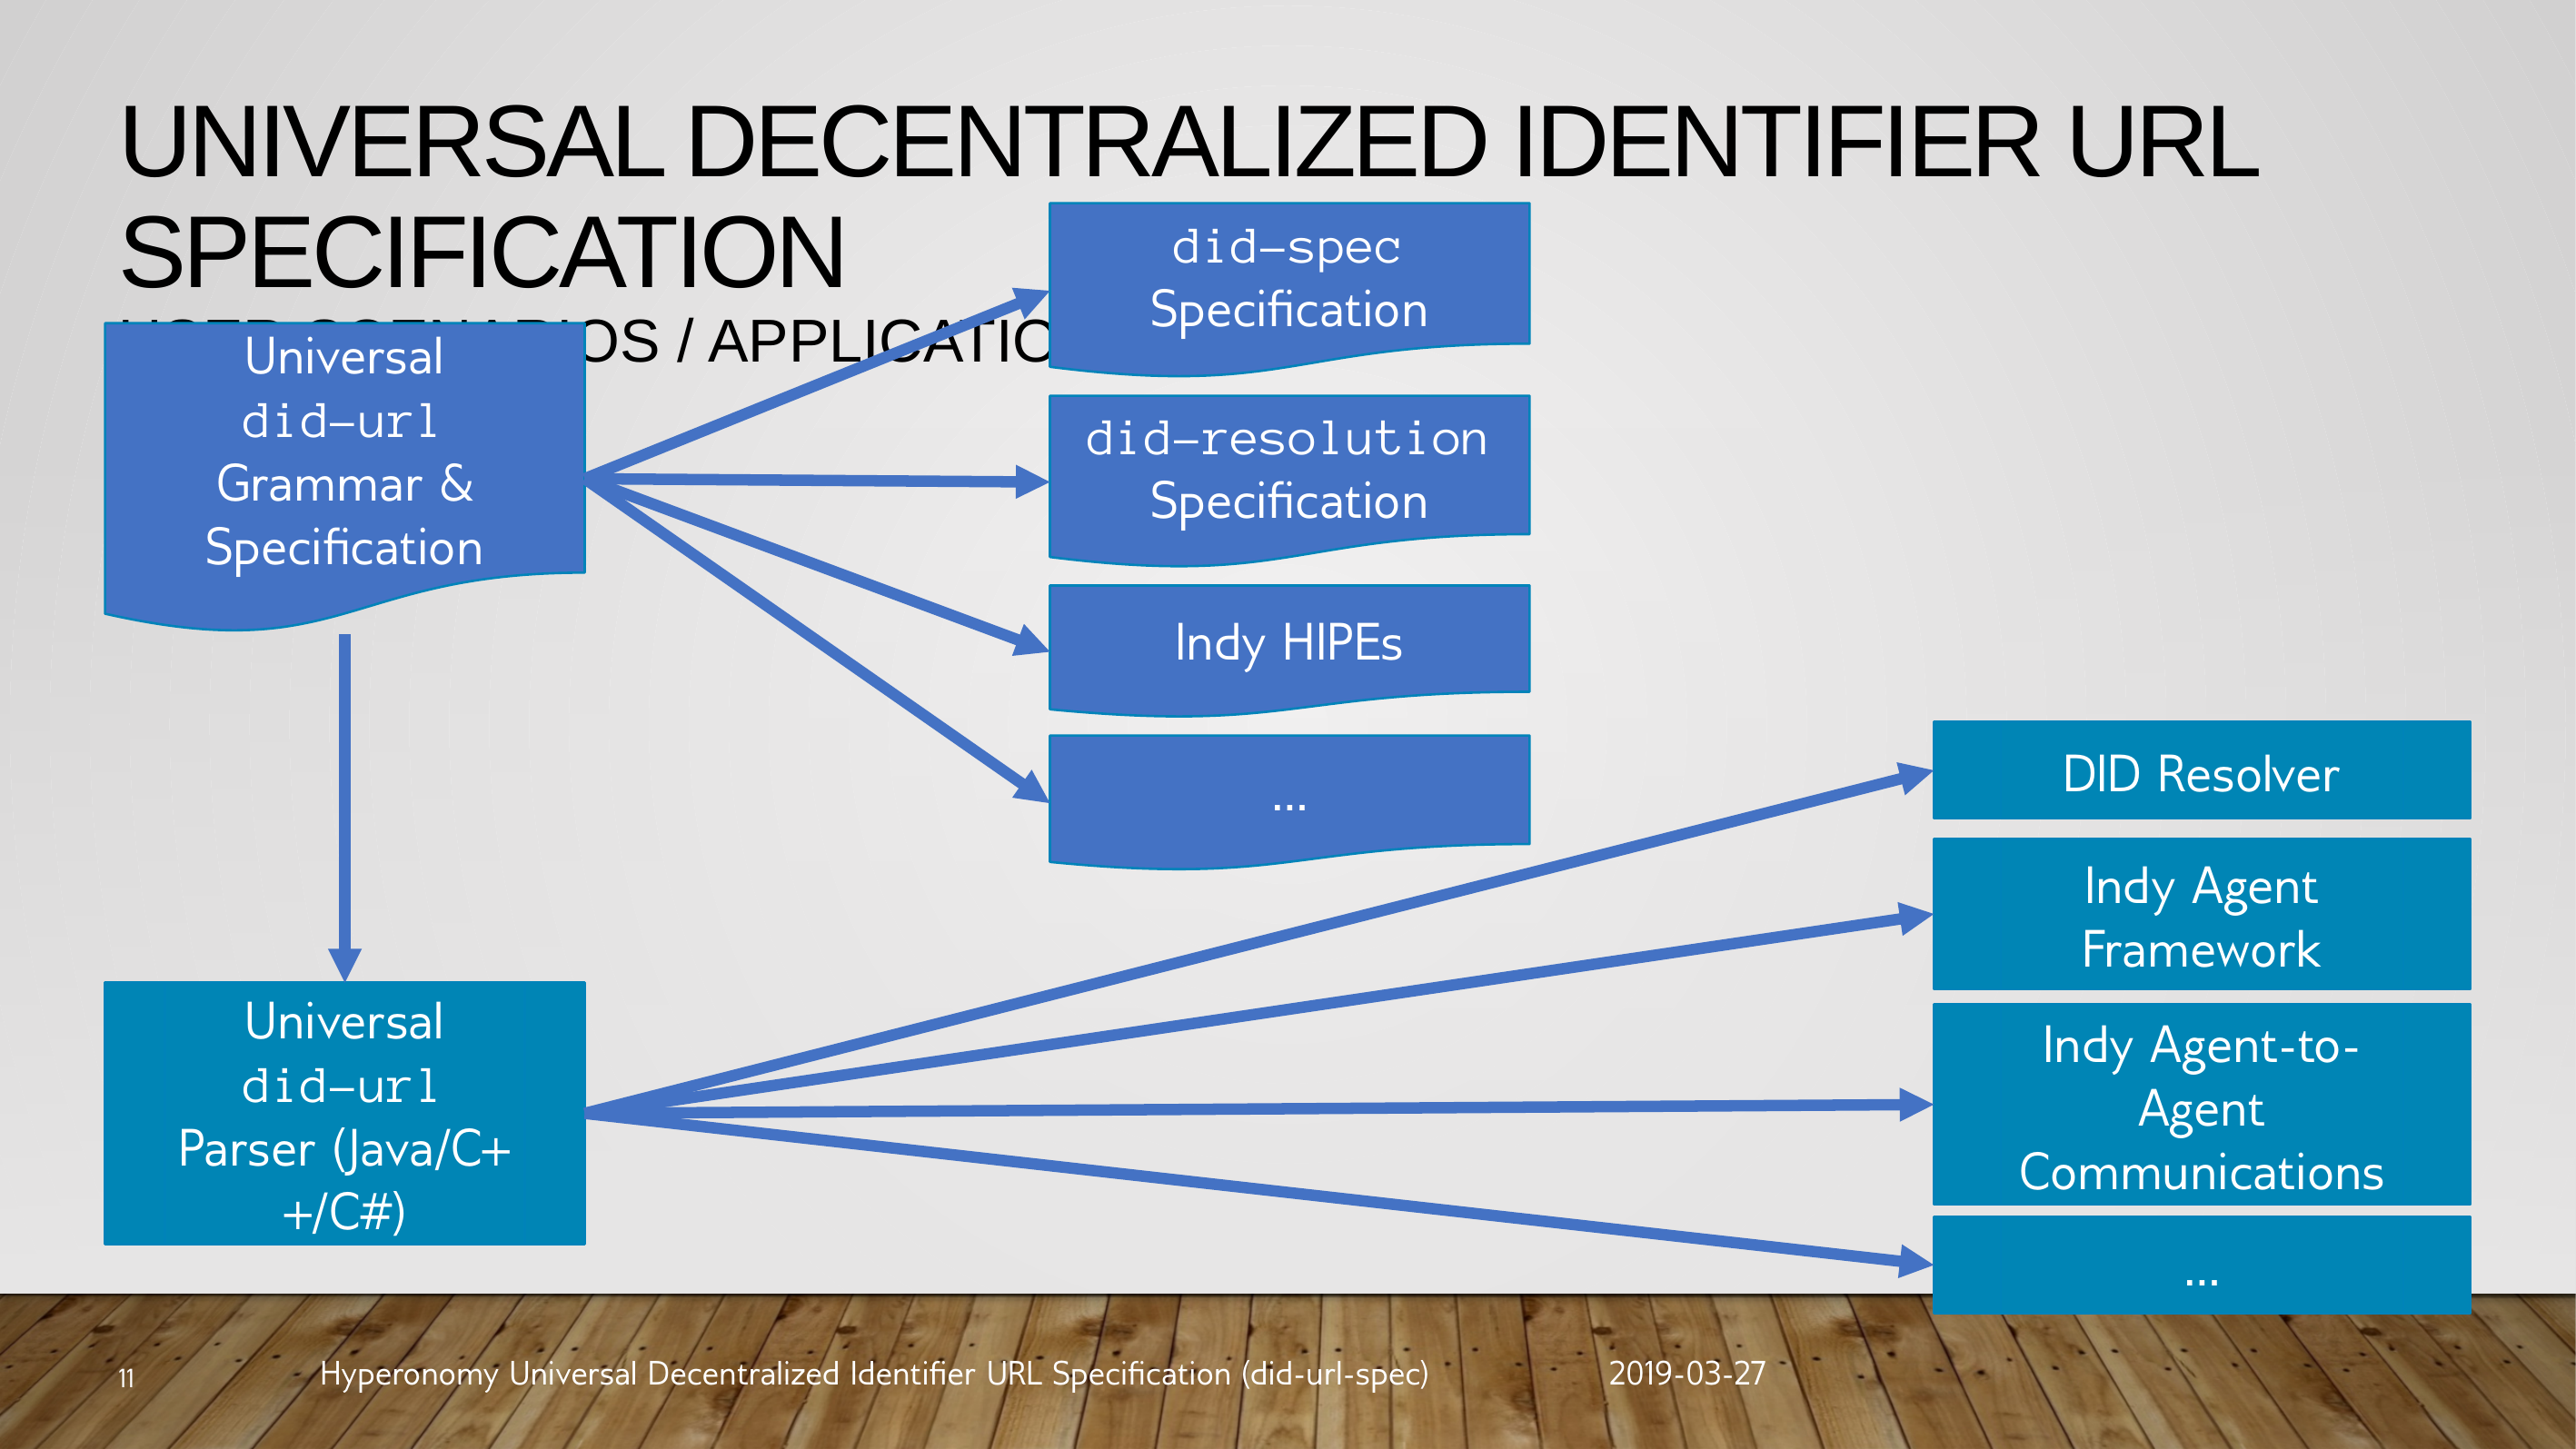

# Universal Decentralized Identifier URL Specification User Scenarios / Applications
did-spec Specification
Universal
did-url
Grammar & Specification
did-resolution
Specification
Indy HIPEs
DID Resolver
…
Indy Agent Framework
Universal
did-url
Parser (Java/C++/C#)
Indy Agent-to-Agent Communications
…
2019-03-27
Hyperonomy Universal Decentralized Identifier URL Specification (did-url-spec)